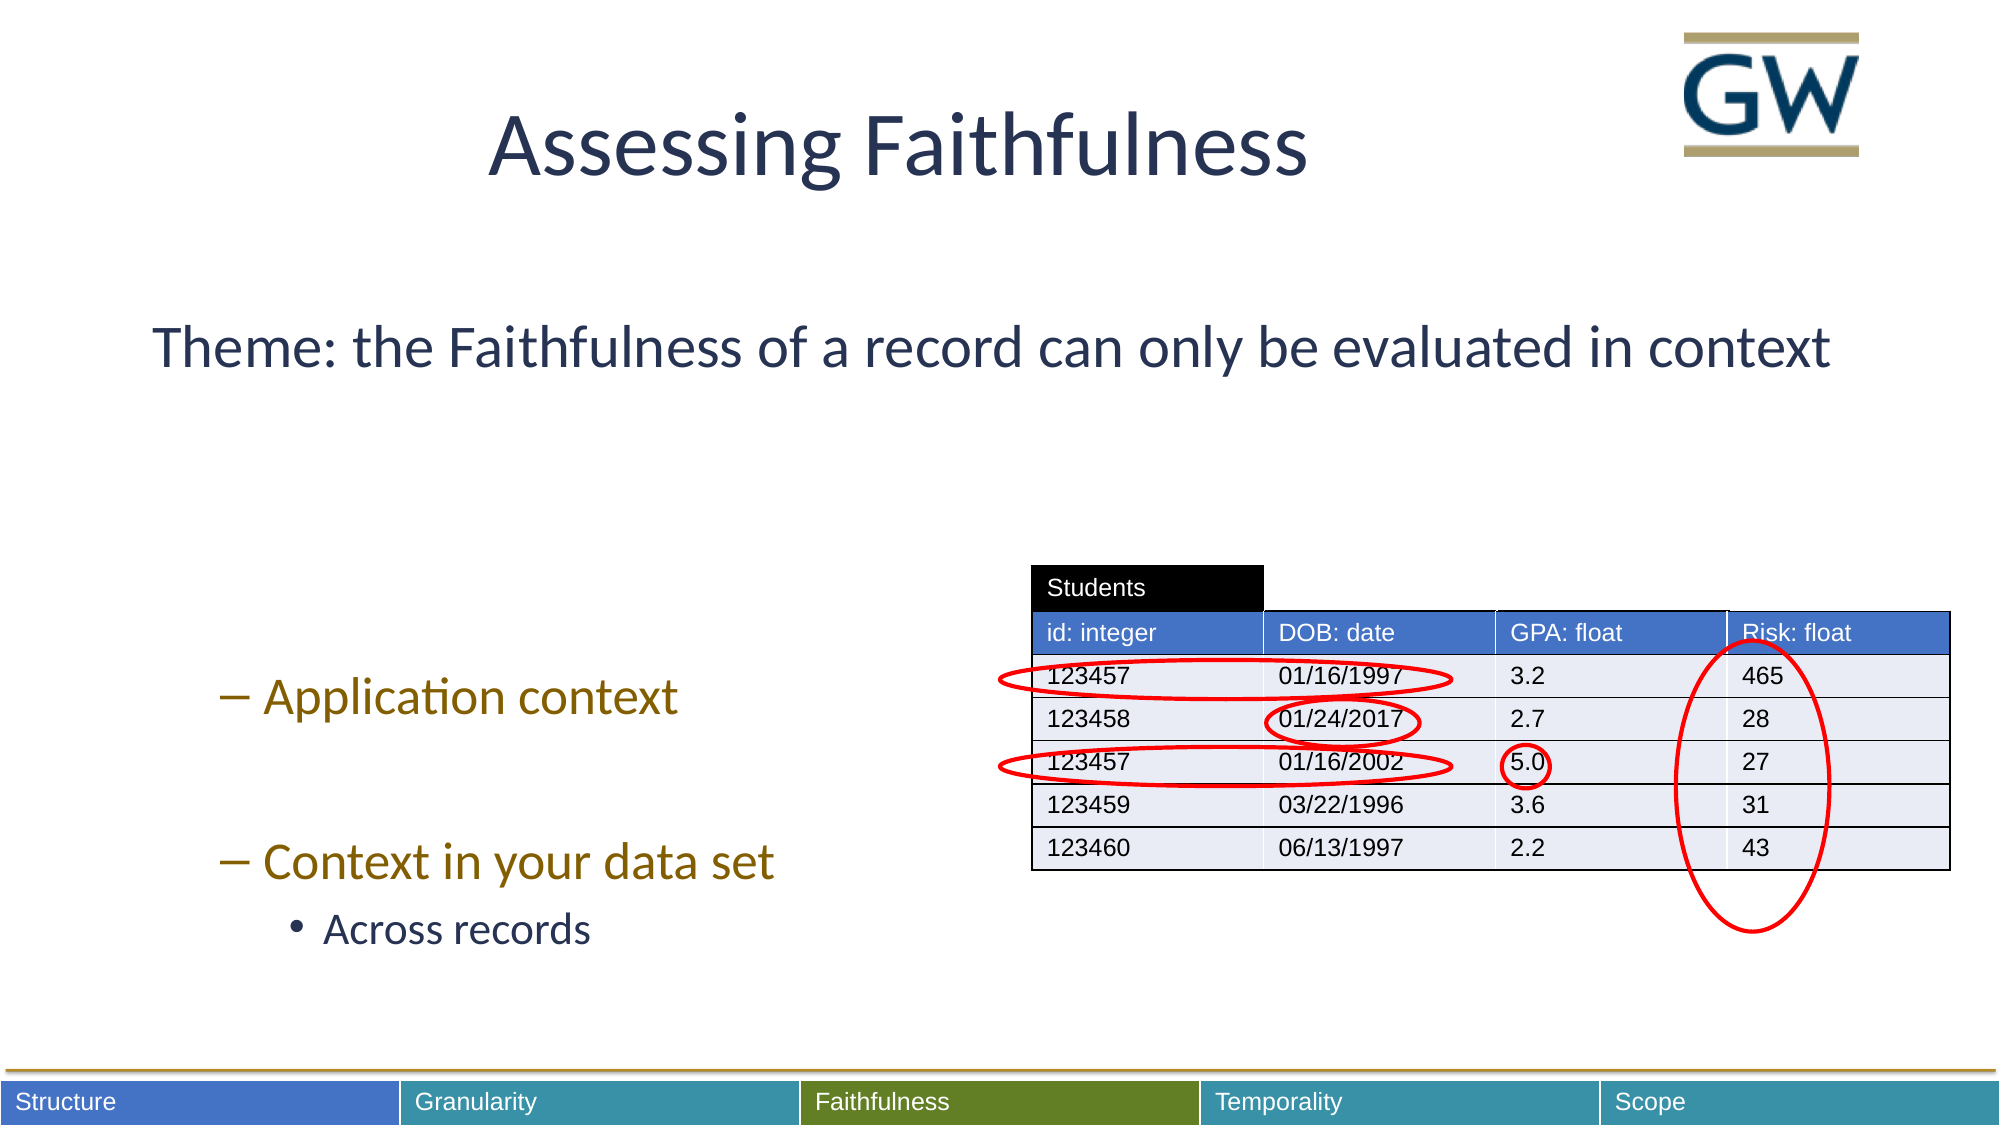

# Assessing Faithfulness
Theme: the Faithfulness of a record can only be evaluated in context

Application context

Context in your data set
Across records
| Students |  |  |
| --- | --- | --- |
| id: integer | DOB: date | GPA: float |
| 123457 | 01/16/1997 | 3.2 |
| 123458 | 01/24/2017 | 2.7 |
| 123457 | 01/16/2002 | 5.0 |
| Students |  |  |  |
| --- | --- | --- | --- |
| id: integer | DOB: date | GPA: float | Risk: float |
| 123457 | 01/16/1997 | 3.2 | 465 |
| 123458 | 01/24/2017 | 2.7 | 28 |
| 123457 | 01/16/2002 | 5.0 | 27 |
| 123459 | 03/22/1996 | 3.6 | 31 |
| 123460 | 06/13/1997 | 2.2 | 43 |

| Structure | Granularity | Faithfulness | Temporality | Scope |
| --- | --- | --- | --- | --- |